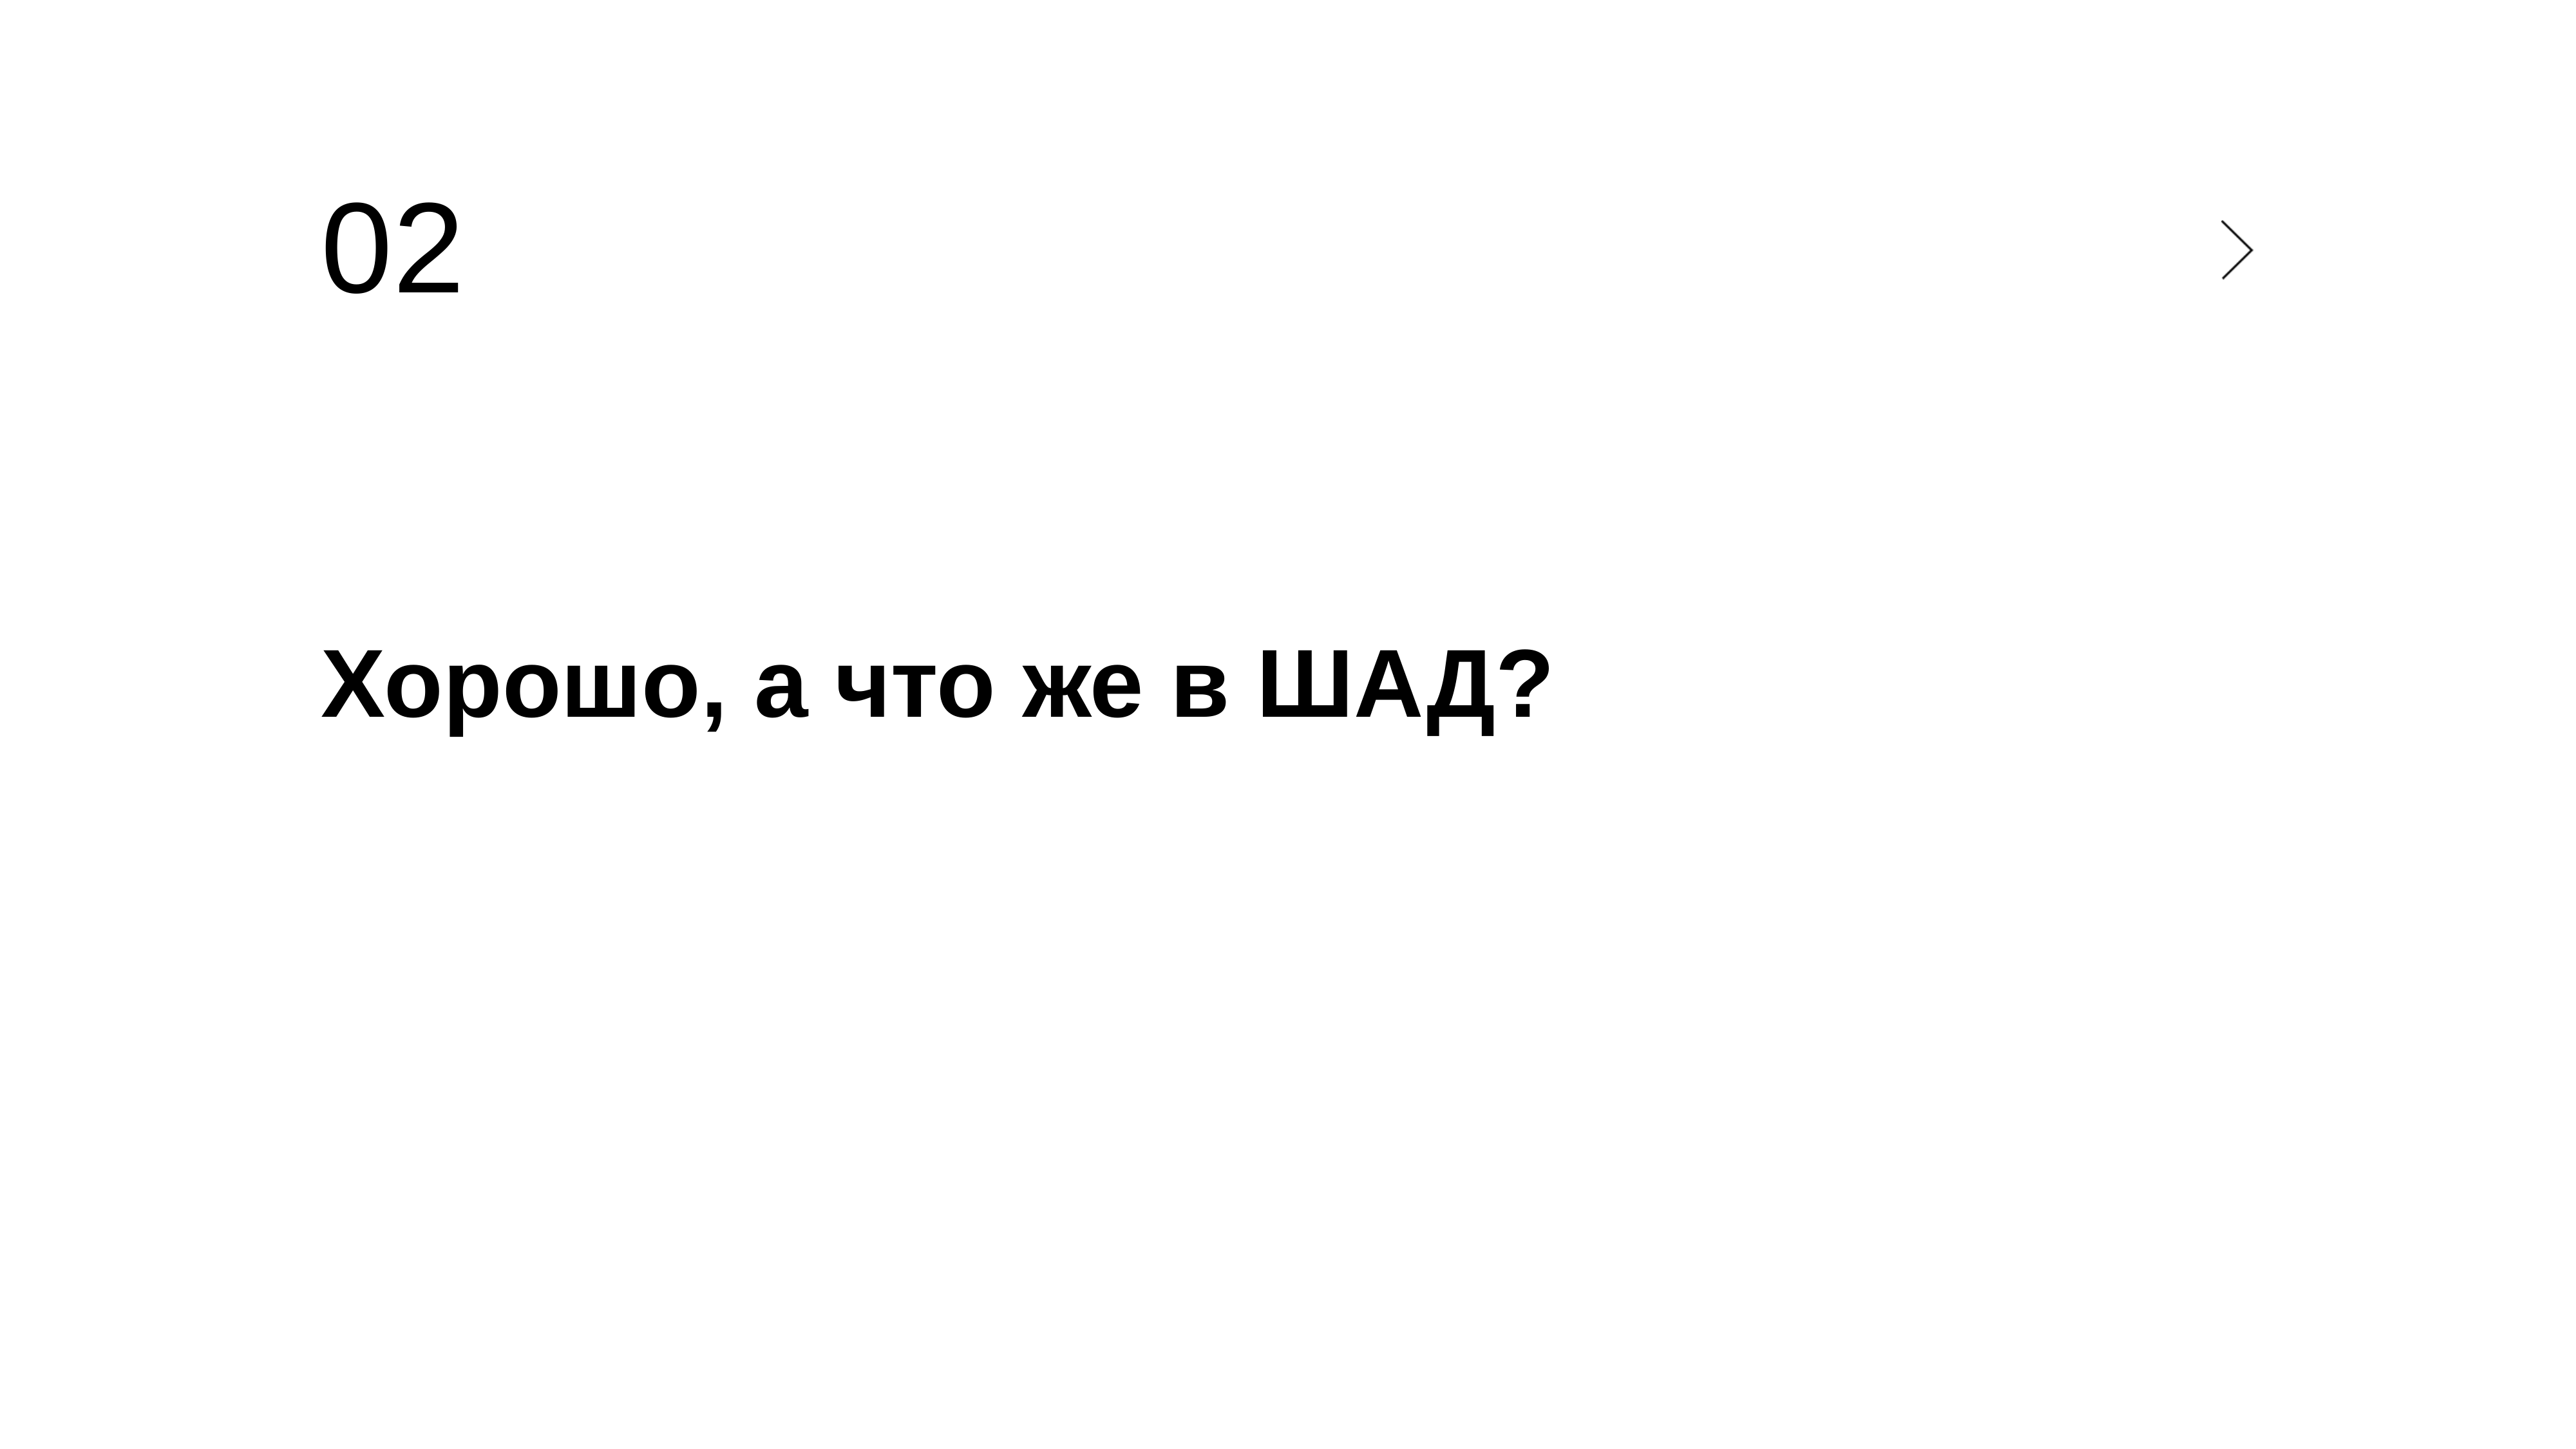

02
Хорошо, а что же в ШАД?